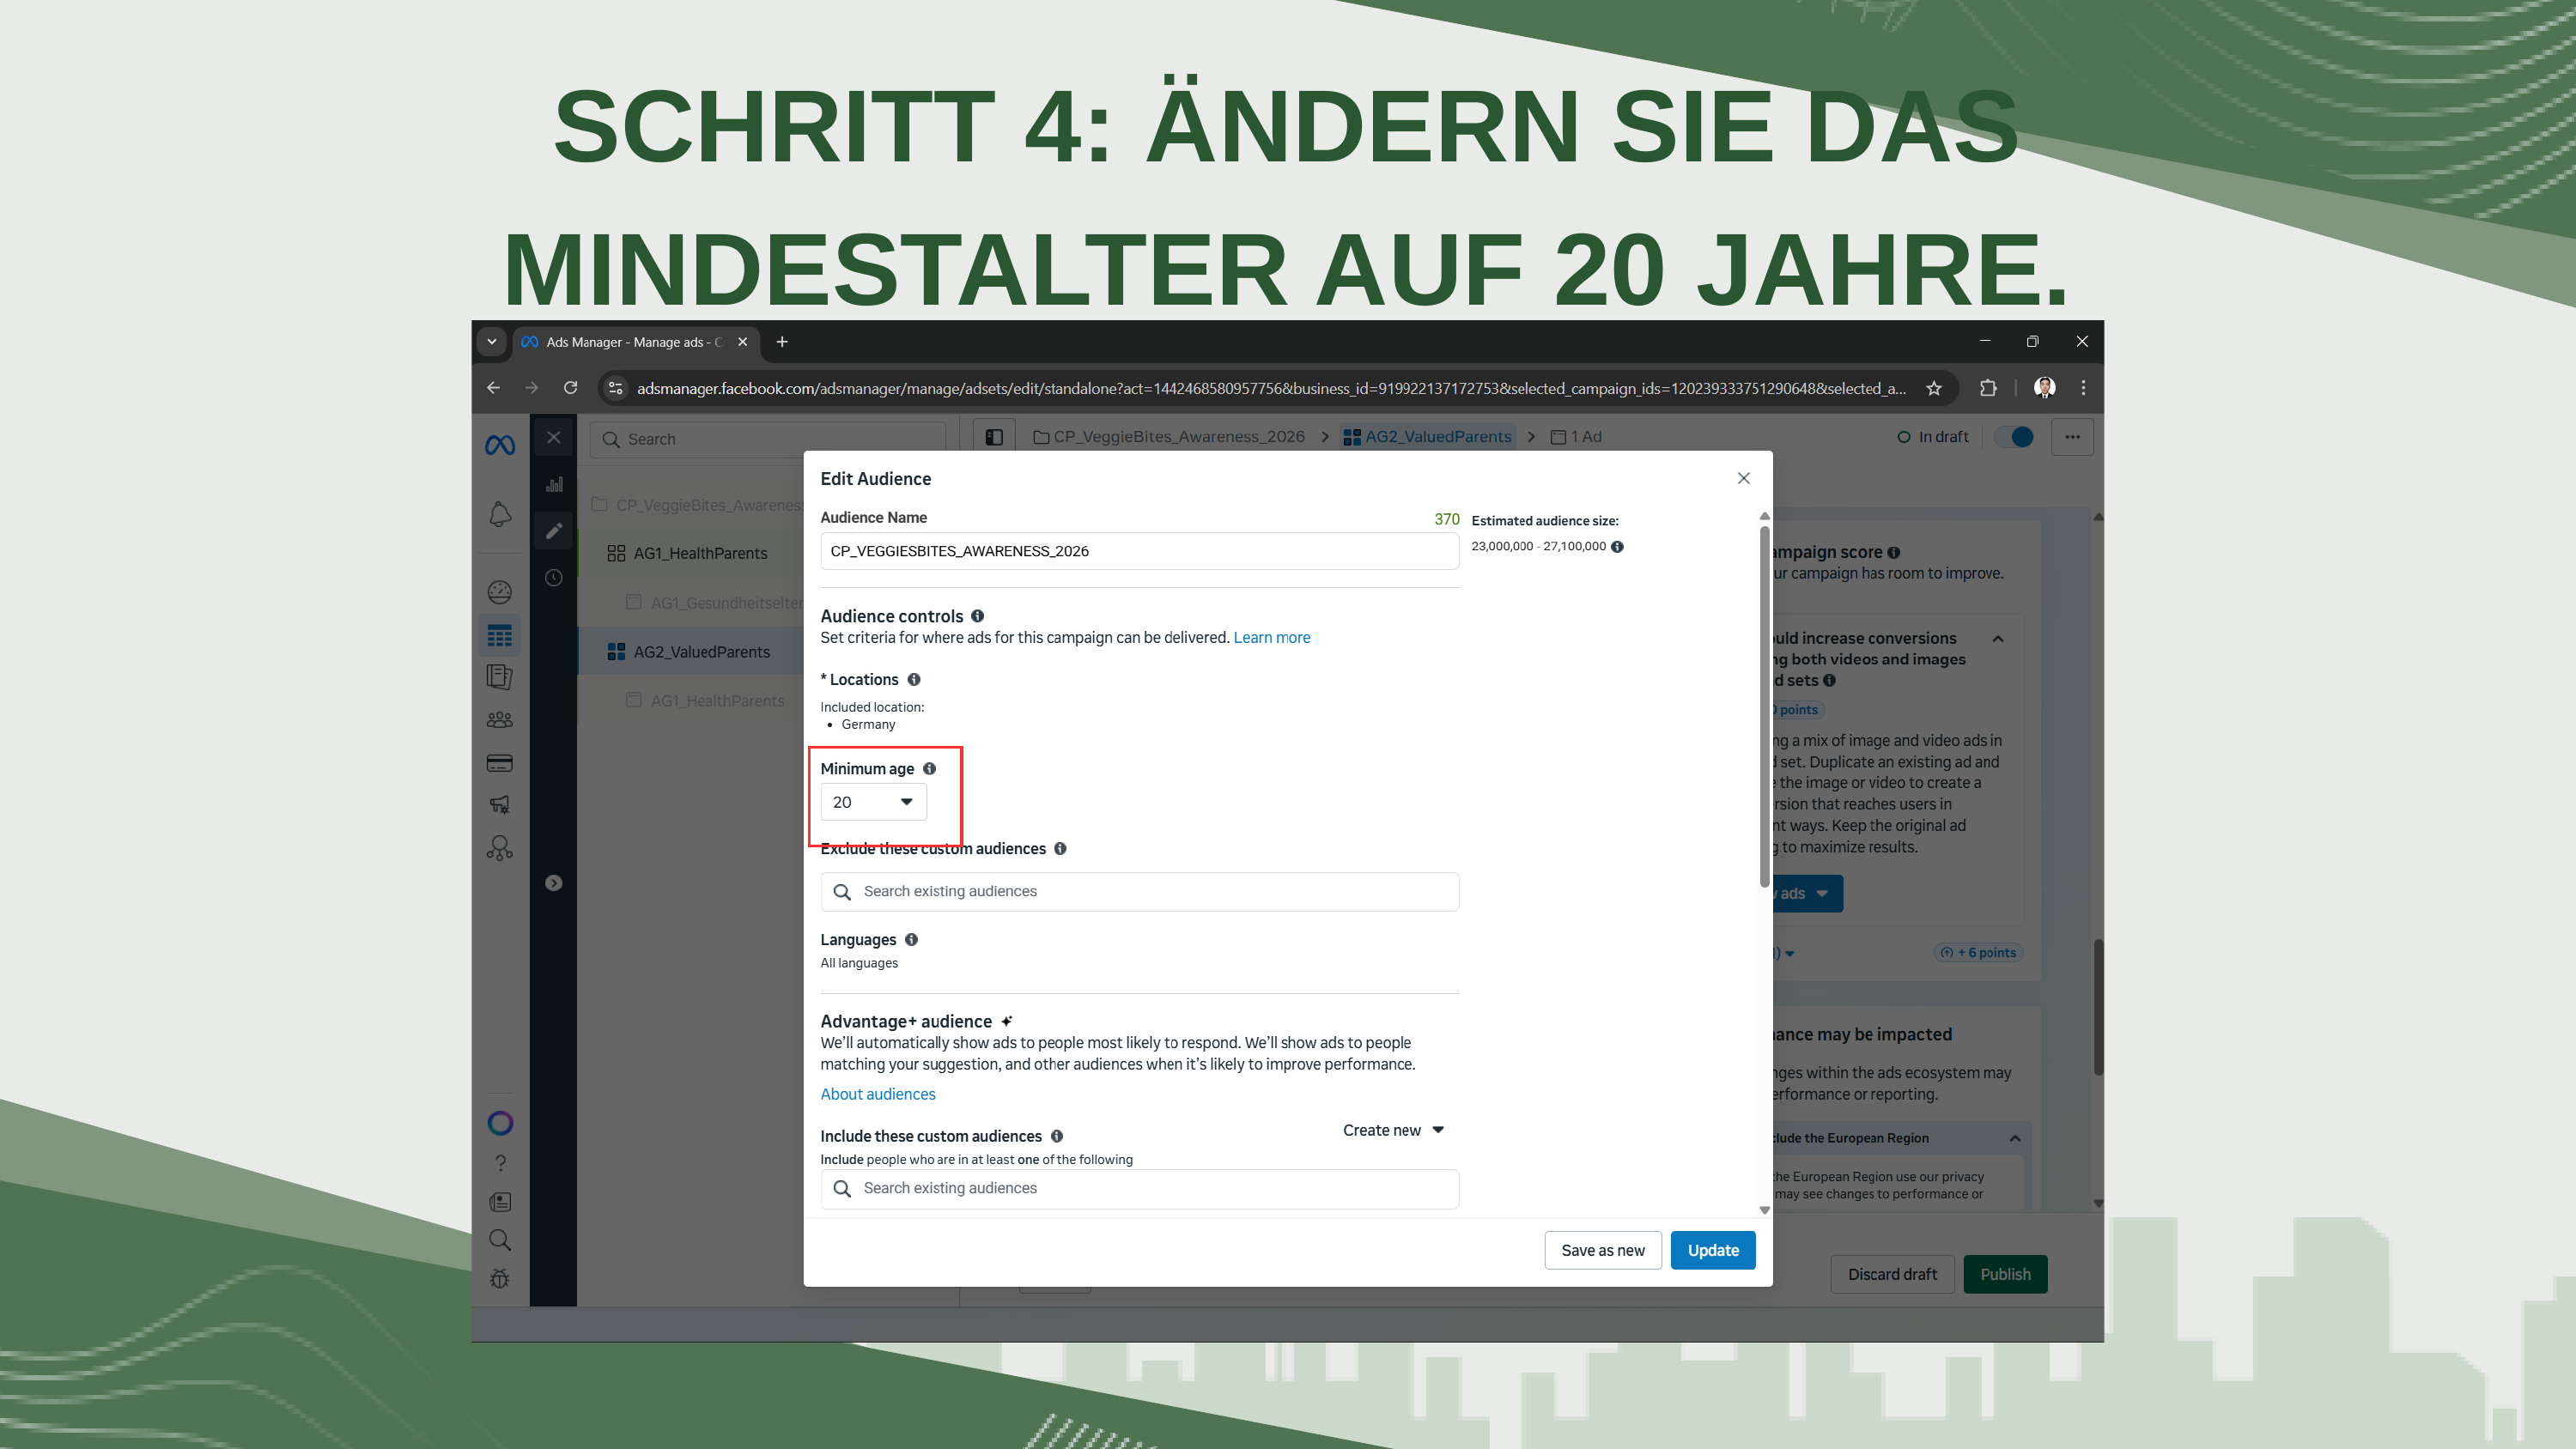

SCHRITT 4: ÄNDERN SIE DAS MINDESTALTER AUF 20 JAHRE.